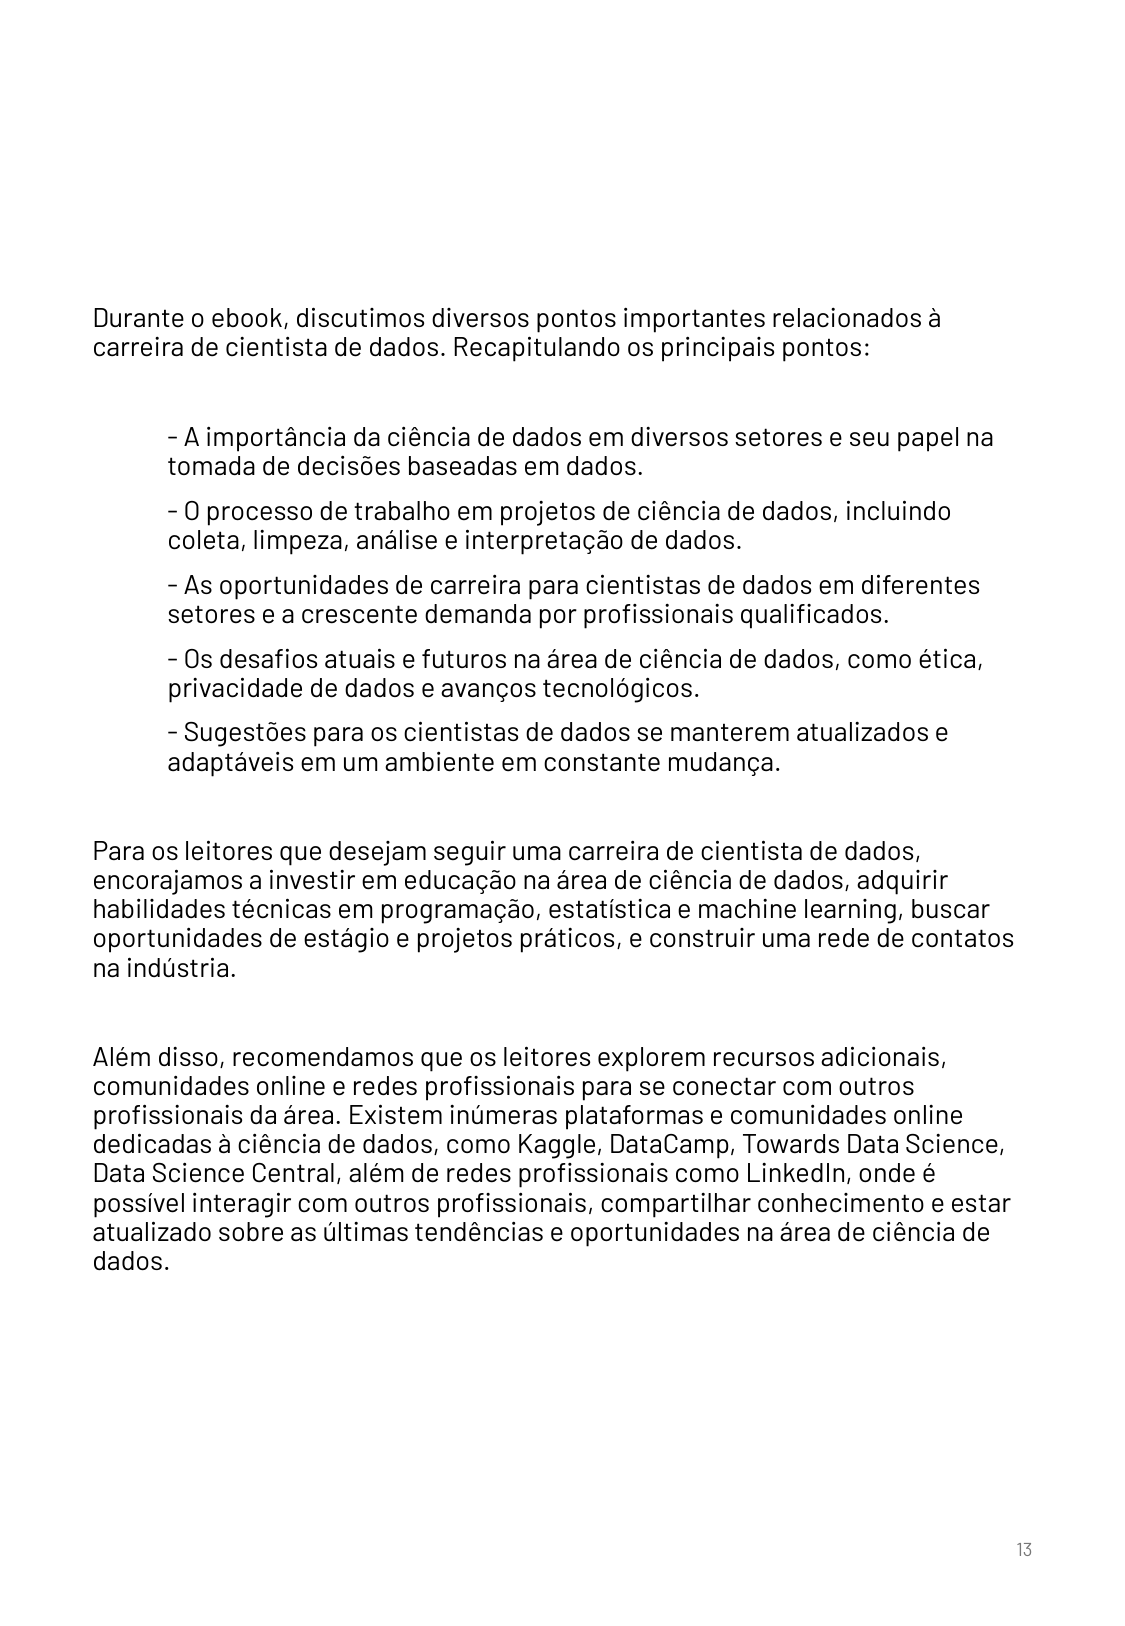

Durante o ebook, discutimos diversos pontos importantes relacionados à carreira de cientista de dados. Recapitulando os principais pontos:

- A importância da ciência de dados em diversos setores e seu papel na tomada de decisões baseadas em dados.
- O processo de trabalho em projetos de ciência de dados, incluindo coleta, limpeza, análise e interpretação de dados.
- As oportunidades de carreira para cientistas de dados em diferentes setores e a crescente demanda por profissionais qualificados.
- Os desafios atuais e futuros na área de ciência de dados, como ética, privacidade de dados e avanços tecnológicos.
- Sugestões para os cientistas de dados se manterem atualizados e adaptáveis em um ambiente em constante mudança.

Para os leitores que desejam seguir uma carreira de cientista de dados, encorajamos a investir em educação na área de ciência de dados, adquirir habilidades técnicas em programação, estatística e machine learning, buscar oportunidades de estágio e projetos práticos, e construir uma rede de contatos na indústria.

Além disso, recomendamos que os leitores explorem recursos adicionais, comunidades online e redes profissionais para se conectar com outros profissionais da área. Existem inúmeras plataformas e comunidades online dedicadas à ciência de dados, como Kaggle, DataCamp, Towards Data Science, Data Science Central, além de redes profissionais como LinkedIn, onde é possível interagir com outros profissionais, compartilhar conhecimento e estar atualizado sobre as últimas tendências e oportunidades na área de ciência de dados.
13